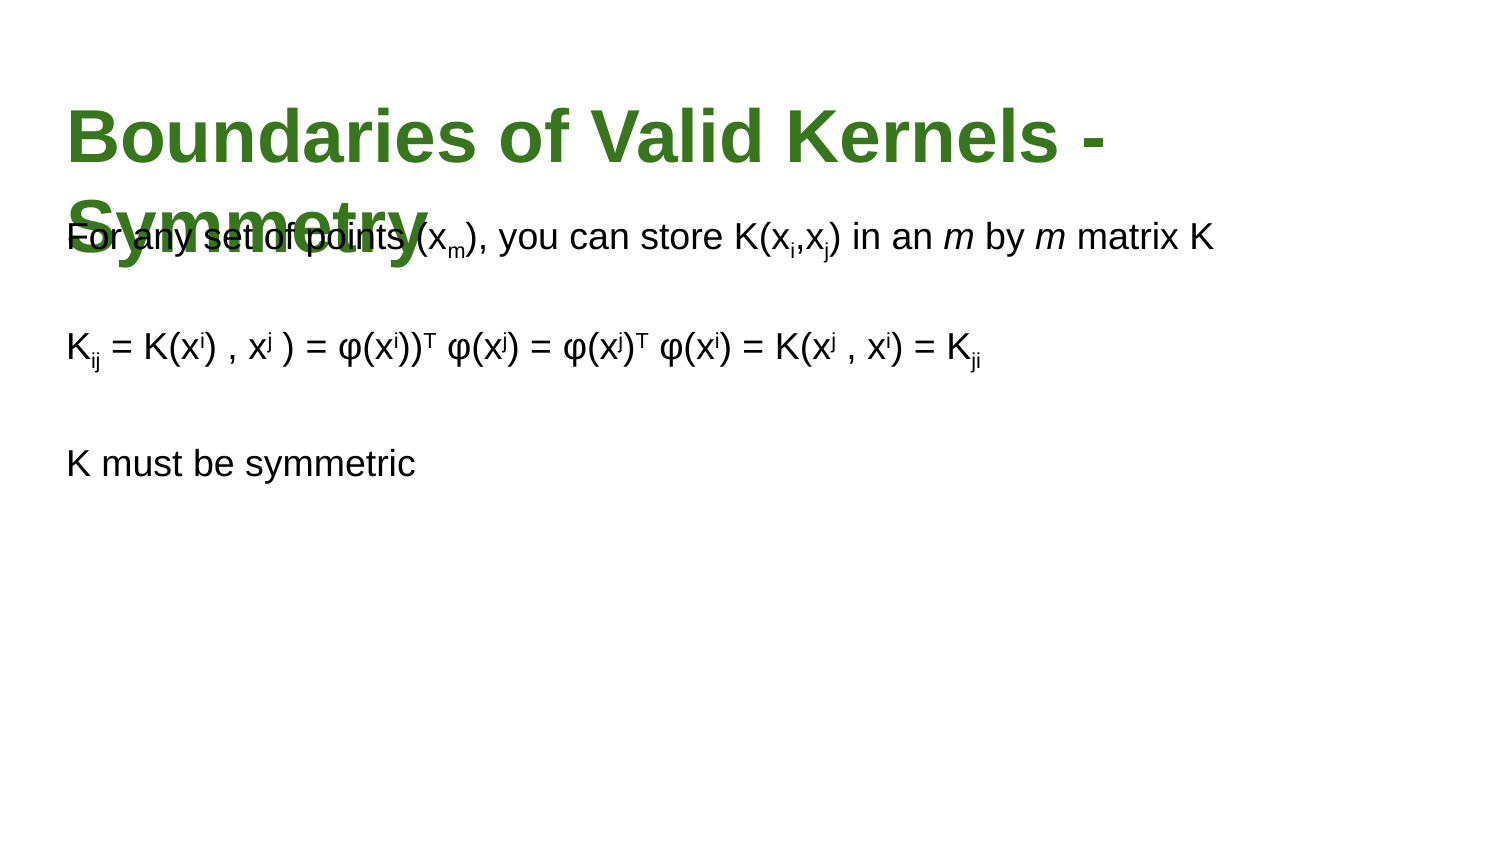

# Boundaries of Valid Kernels - Symmetry
For any set of points (xm), you can store K(xi,xj) in an m by m matrix K

Kij = K(xi) , xj ) = φ(xi))T φ(xj) = φ(xj)T φ(xi) = K(xj , xi) = Kji

K must be symmetric